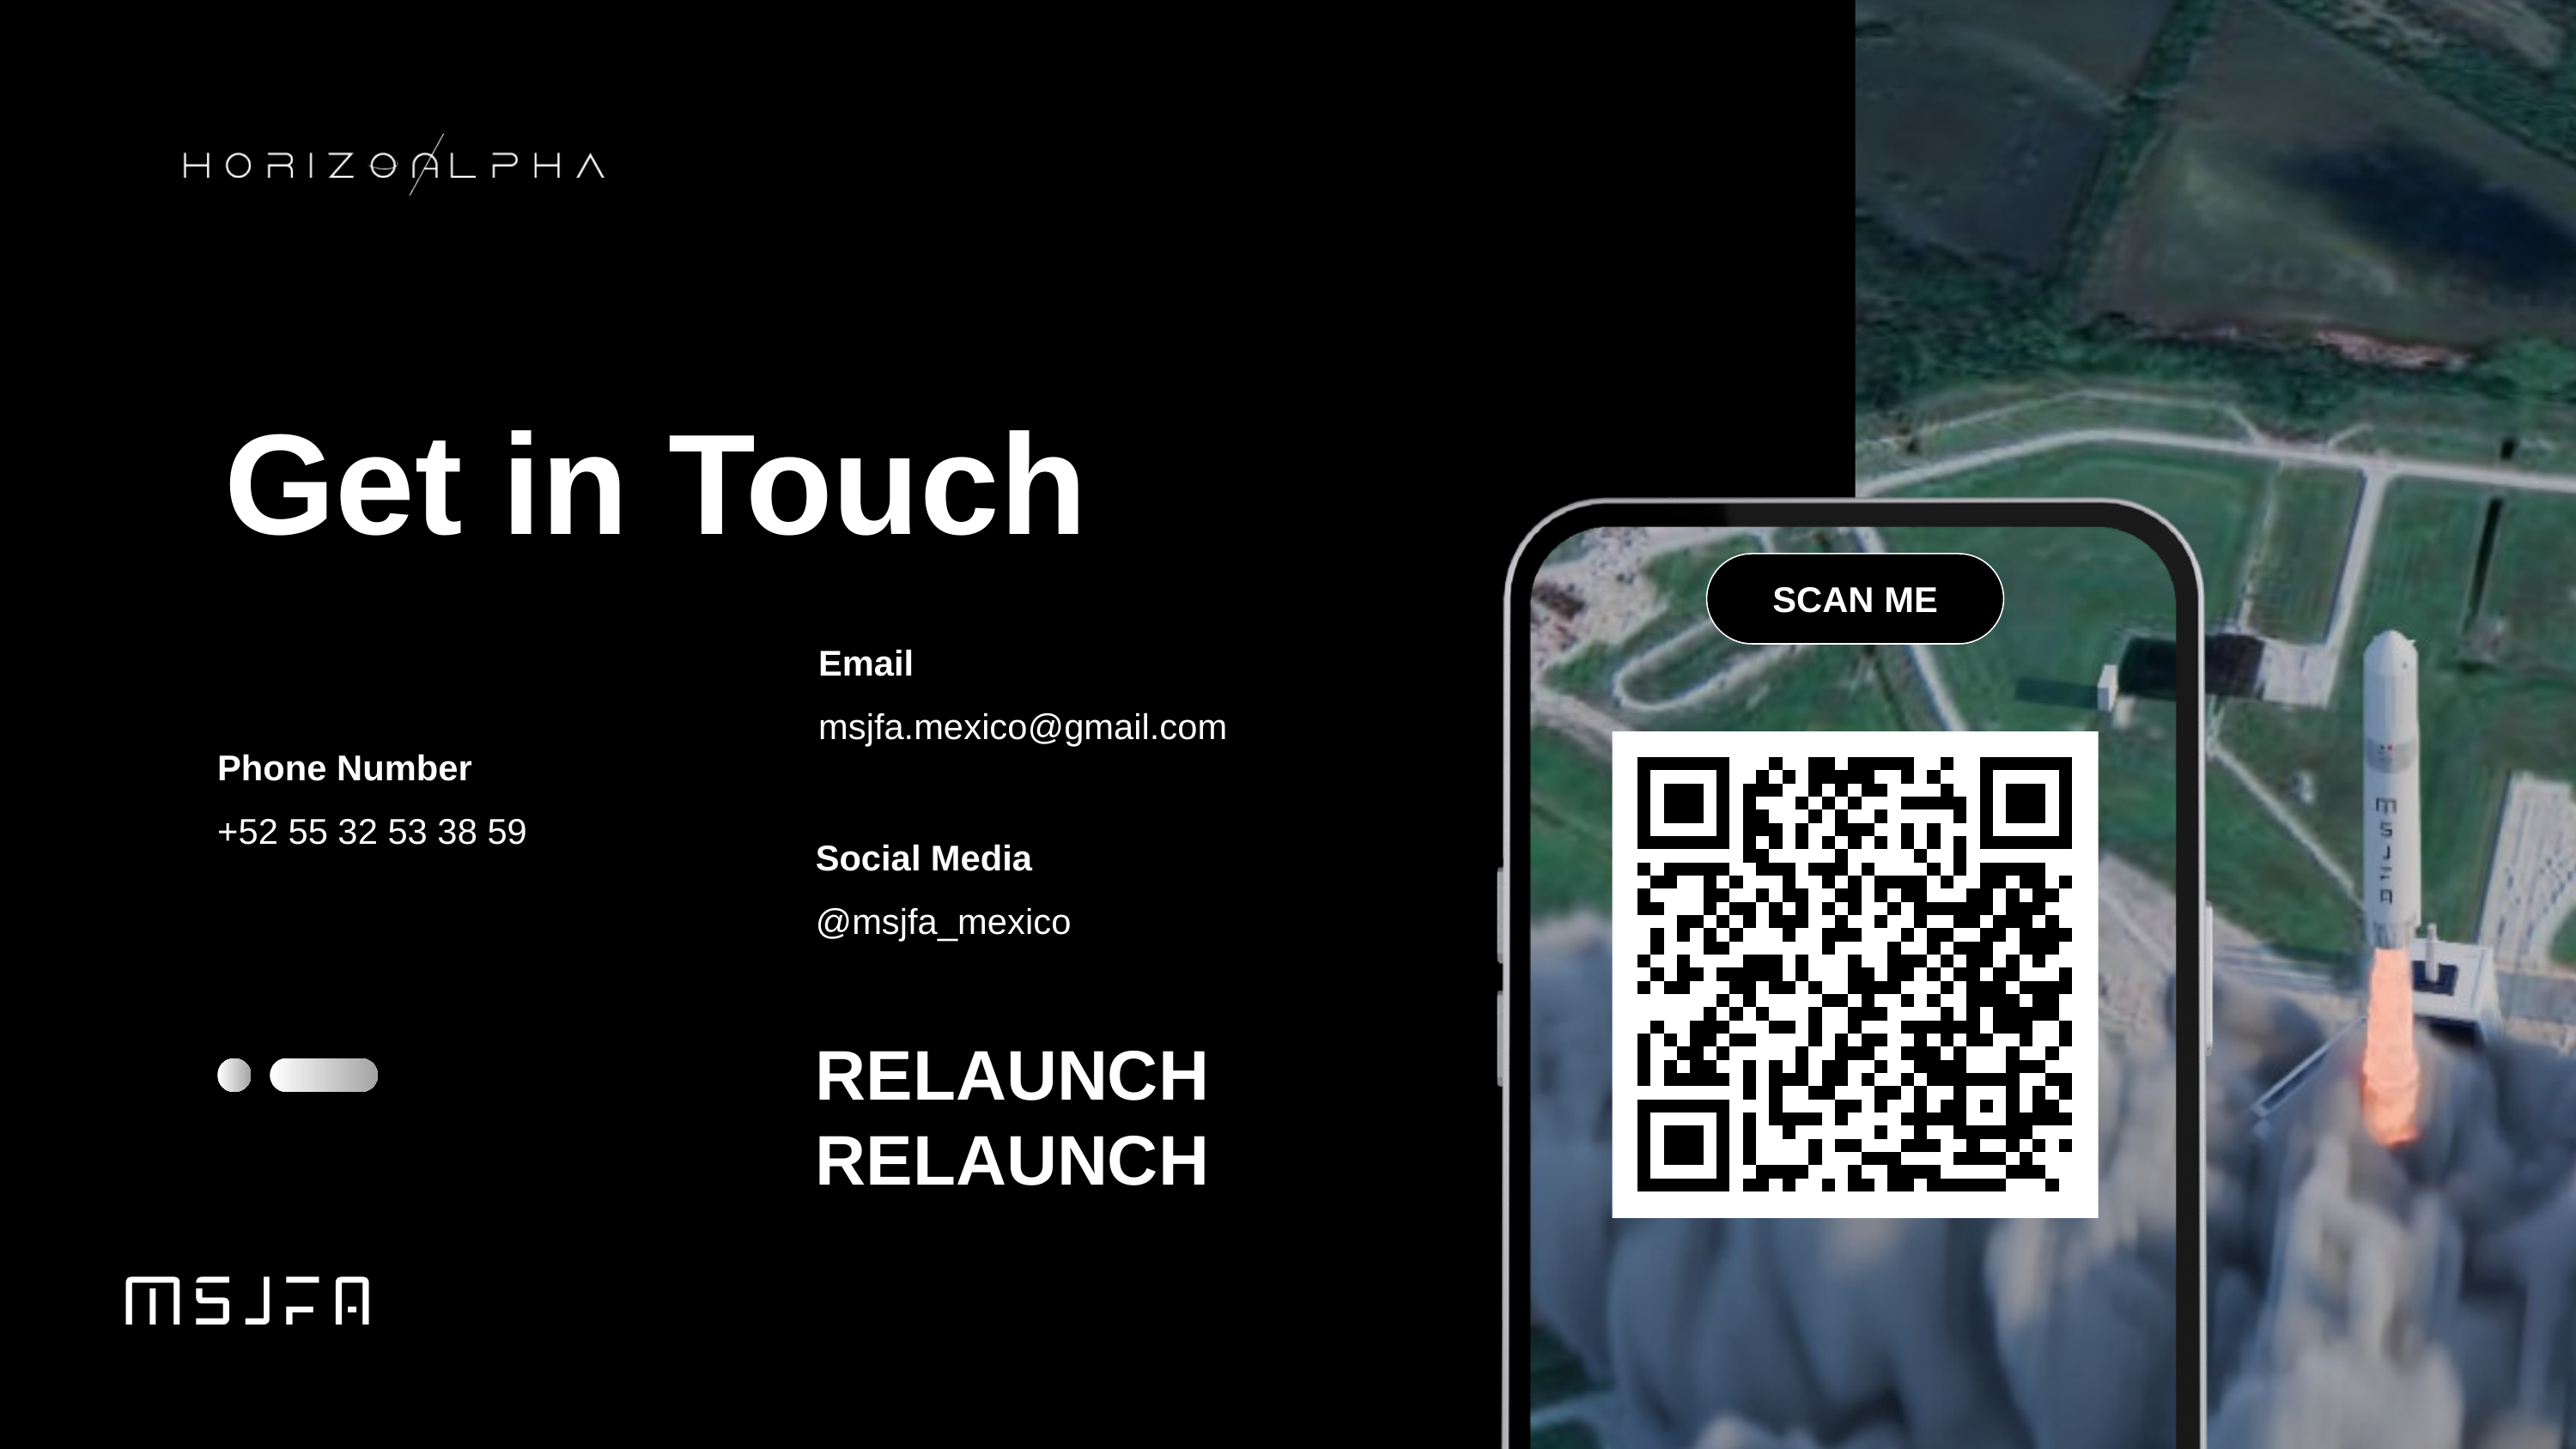

Get in Touch

SCAN ME
Email
msjfa.mexico@gmail.com

Phone Number
+52 55 32 53 38 59
Social Media
@msjfa_mexico
RELAUNCH
RELAUNCH